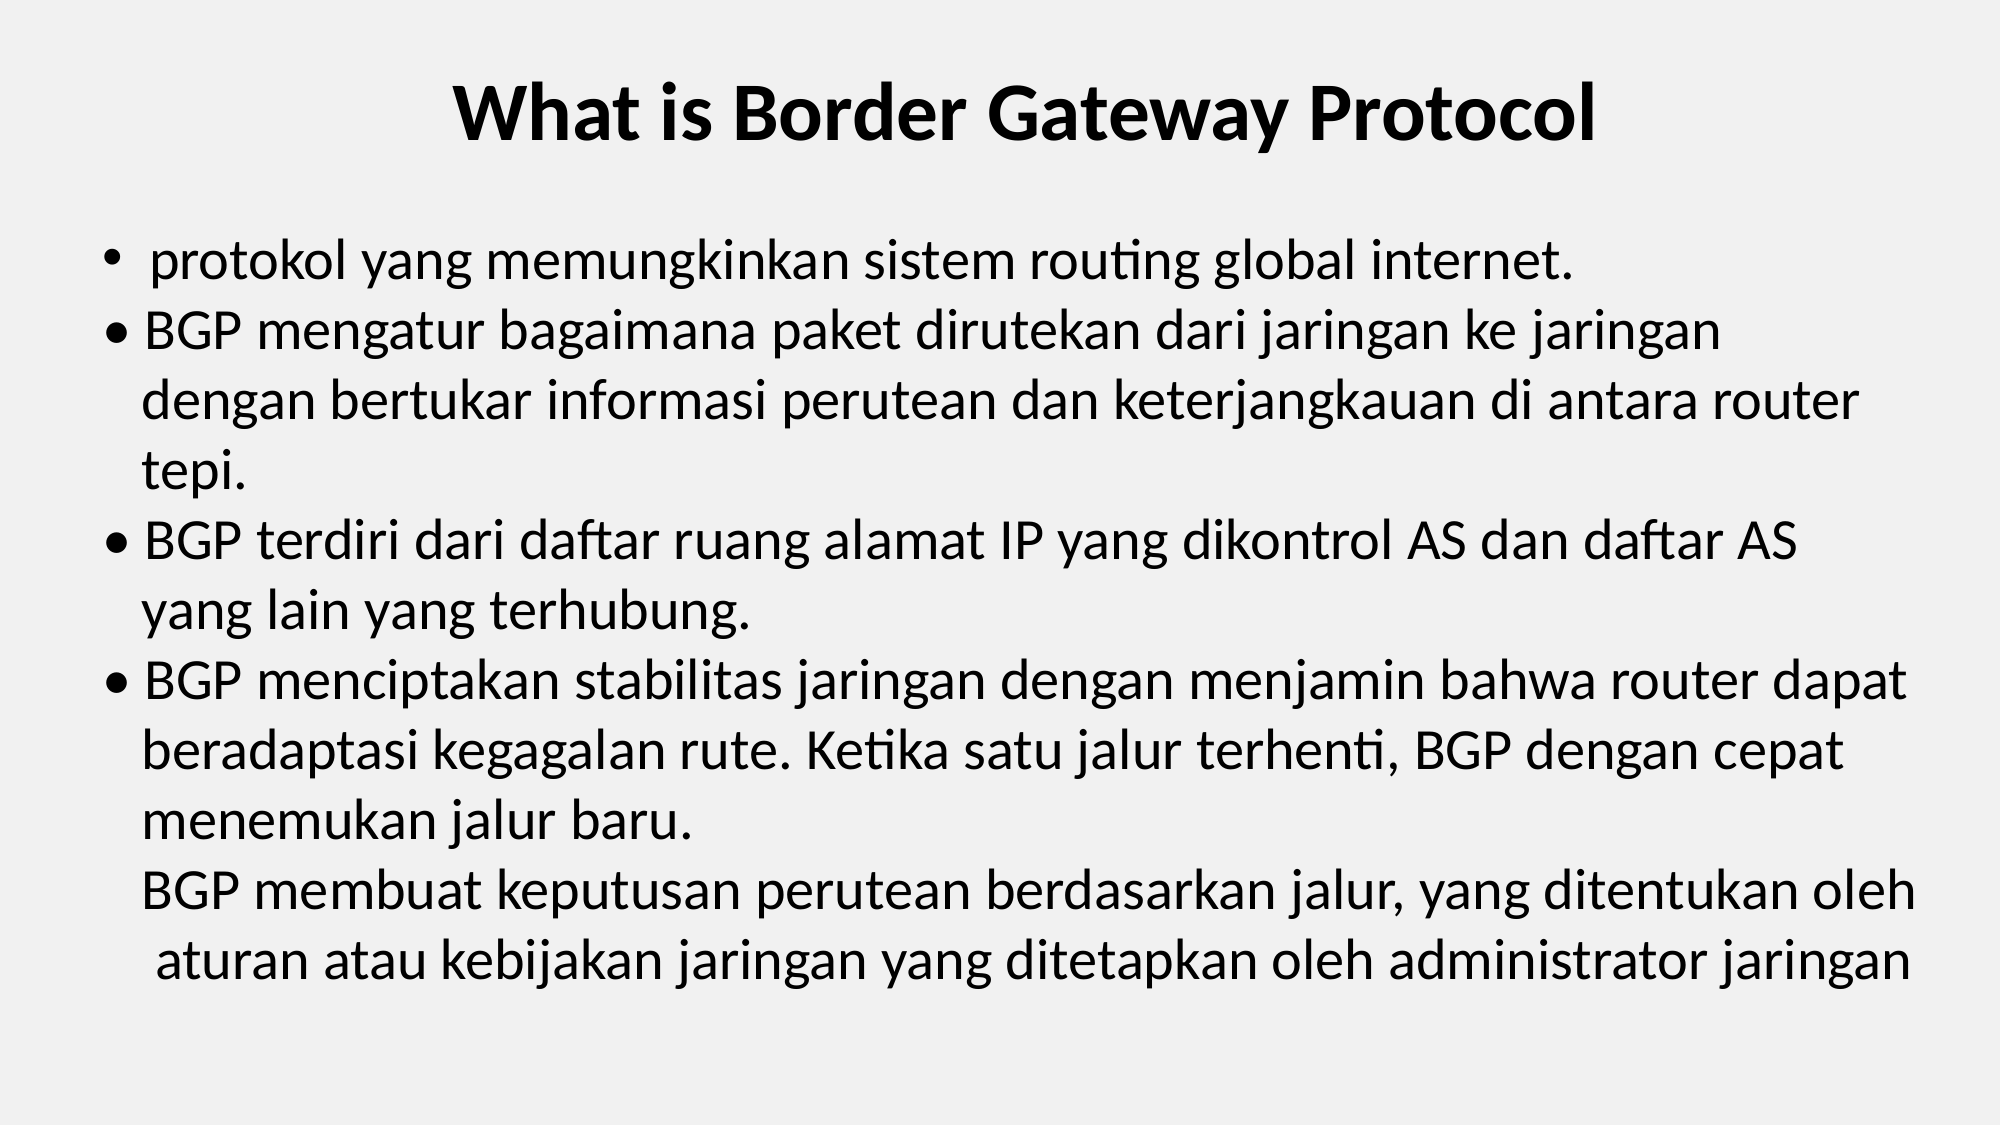

What is Border Gateway Protocol
protokol yang memungkinkan sistem routing global internet.
• BGP mengatur bagaimana paket dirutekan dari jaringan ke jaringan
   dengan bertukar informasi perutean dan keterjangkauan di antara router
   tepi.
• BGP terdiri dari daftar ruang alamat IP yang dikontrol AS dan daftar AS
   yang lain yang terhubung.
• BGP menciptakan stabilitas jaringan dengan menjamin bahwa router dapat
   beradaptasi kegagalan rute. Ketika satu jalur terhenti, BGP dengan cepat
   menemukan jalur baru.
   BGP membuat keputusan perutean berdasarkan jalur, yang ditentukan oleh
    aturan atau kebijakan jaringan yang ditetapkan oleh administrator jaringan